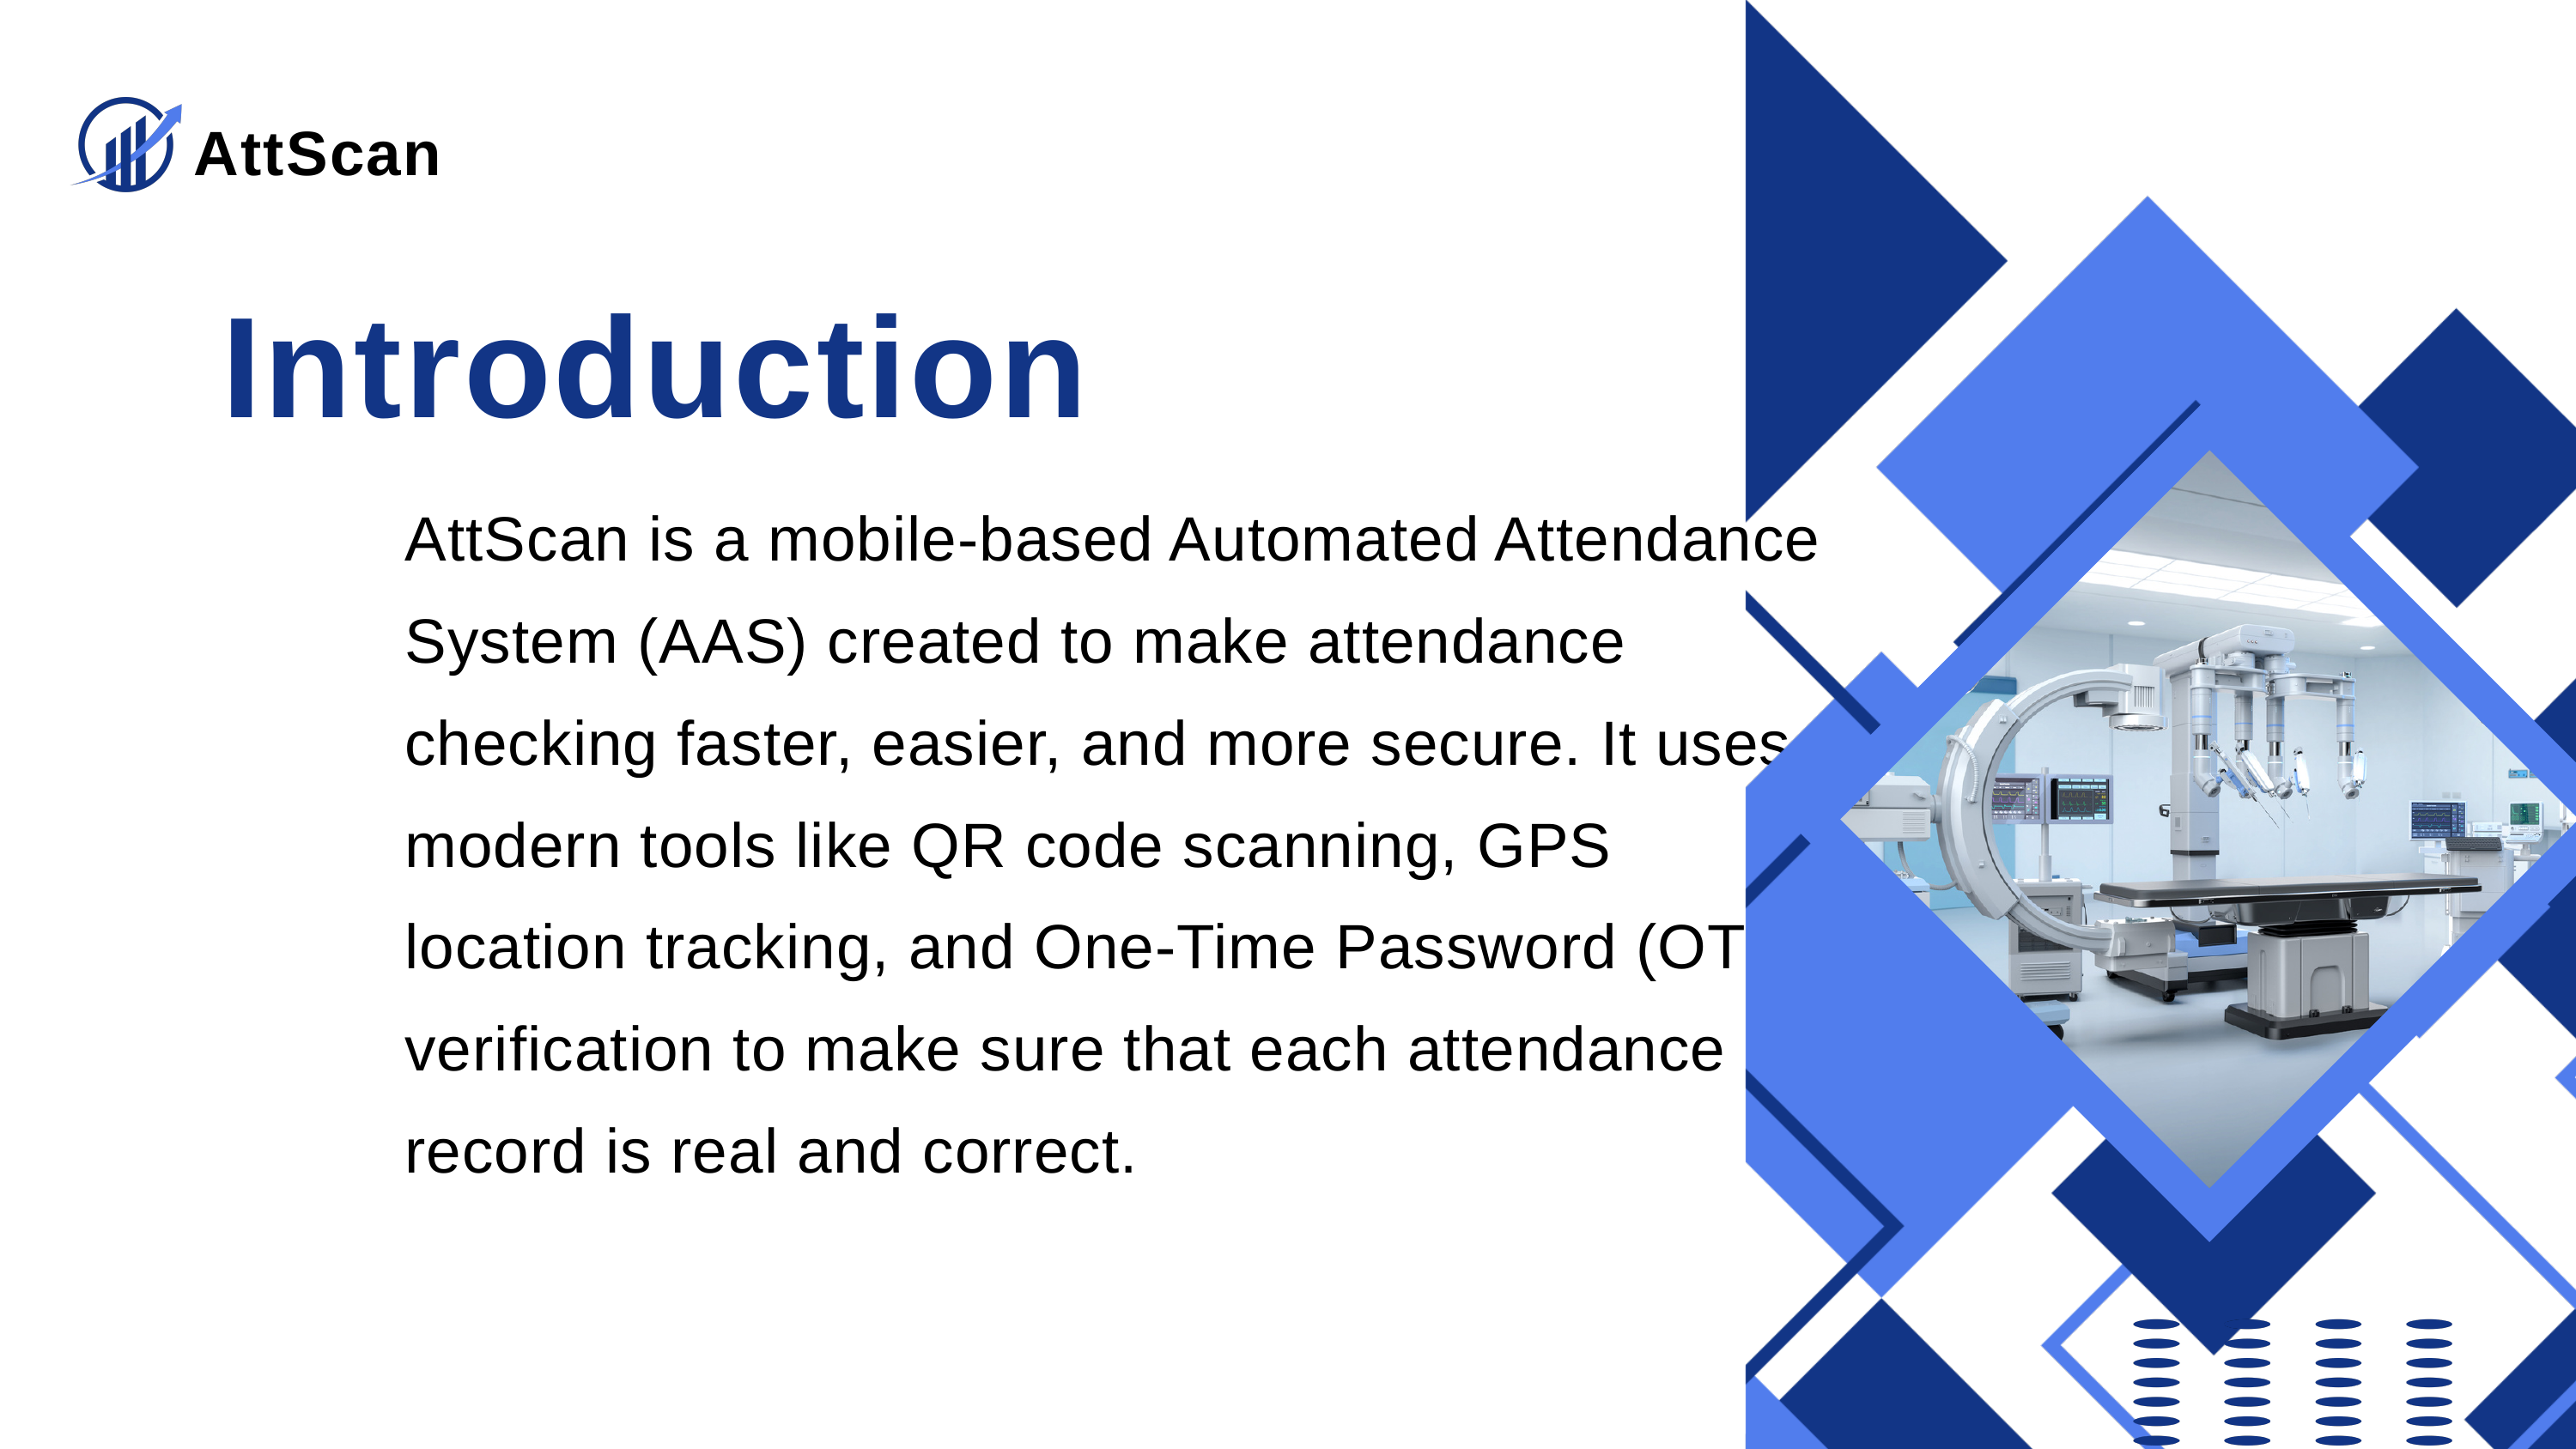

AttScan
Introduction

AttScan is a mobile-based Automated Attendance System (AAS) created to make attendance checking faster, easier, and more secure. It uses modern tools like QR code scanning, GPS location tracking, and One-Time Password (OTP) verification to make sure that each attendance record is real and correct.